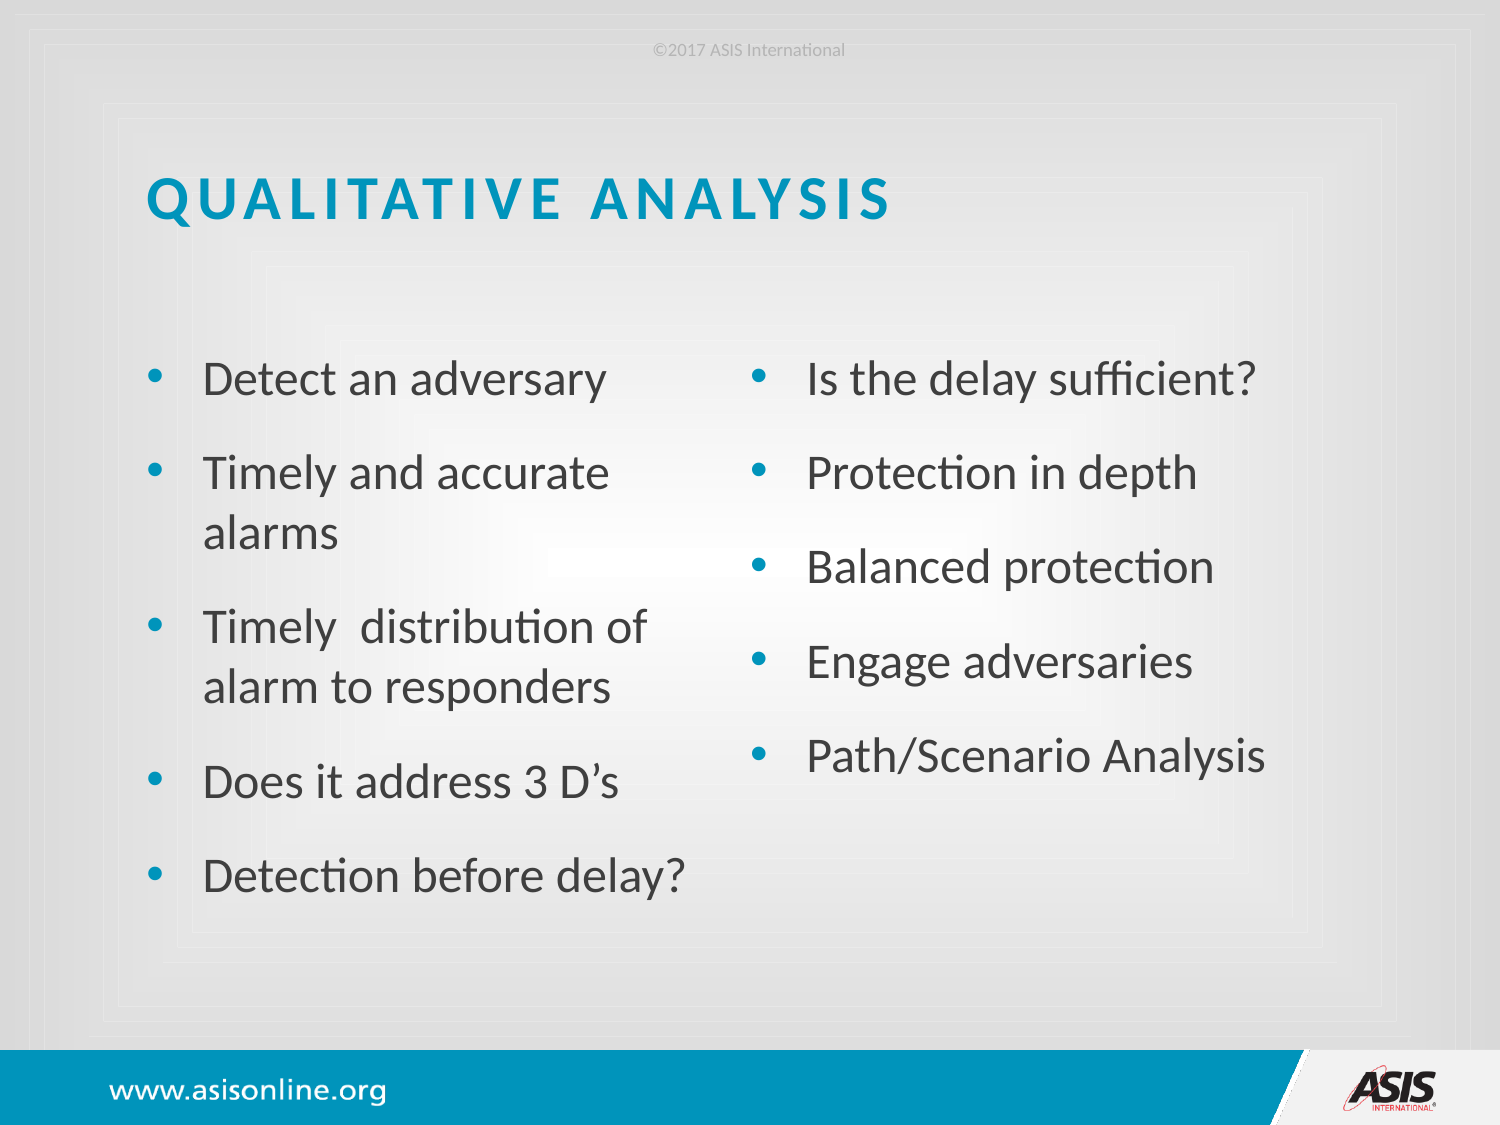

©2017 ASIS International
# Qualitative Analysis
Detect an adversary
Timely and accurate alarms
Timely  distribution of alarm to responders
Does it address 3 D’s
Detection before delay?
Is the delay sufficient?
Protection in depth
Balanced protection
Engage adversaries
Path/Scenario Analysis